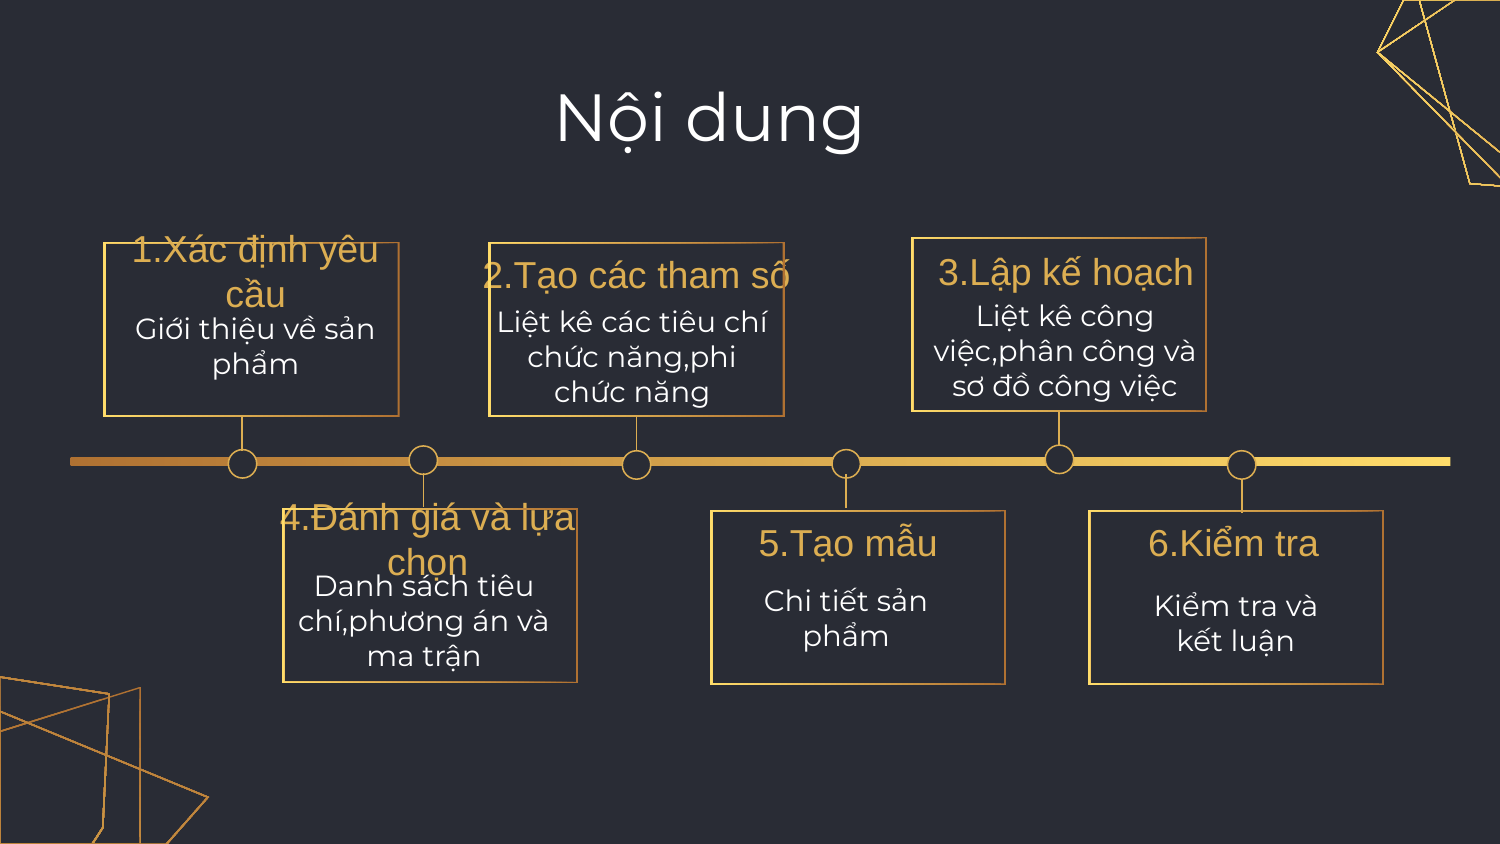

# Nội dung

1.Xác định yêu cầu
3.Lập kế hoạch

2.Tạo các tham số
Liệt kê công việc,phân công và sơ đồ công việc
Giới thiệu về sản phẩm
Liệt kê các tiêu chí chức năng,phi chức năng

4.Đánh giá và lựa chọn
6.Kiểm tra
5.Tạo mẫu
Danh sách tiêu chí,phương án và ma trận
Chi tiết sản phẩm
Kiểm tra và kết luận